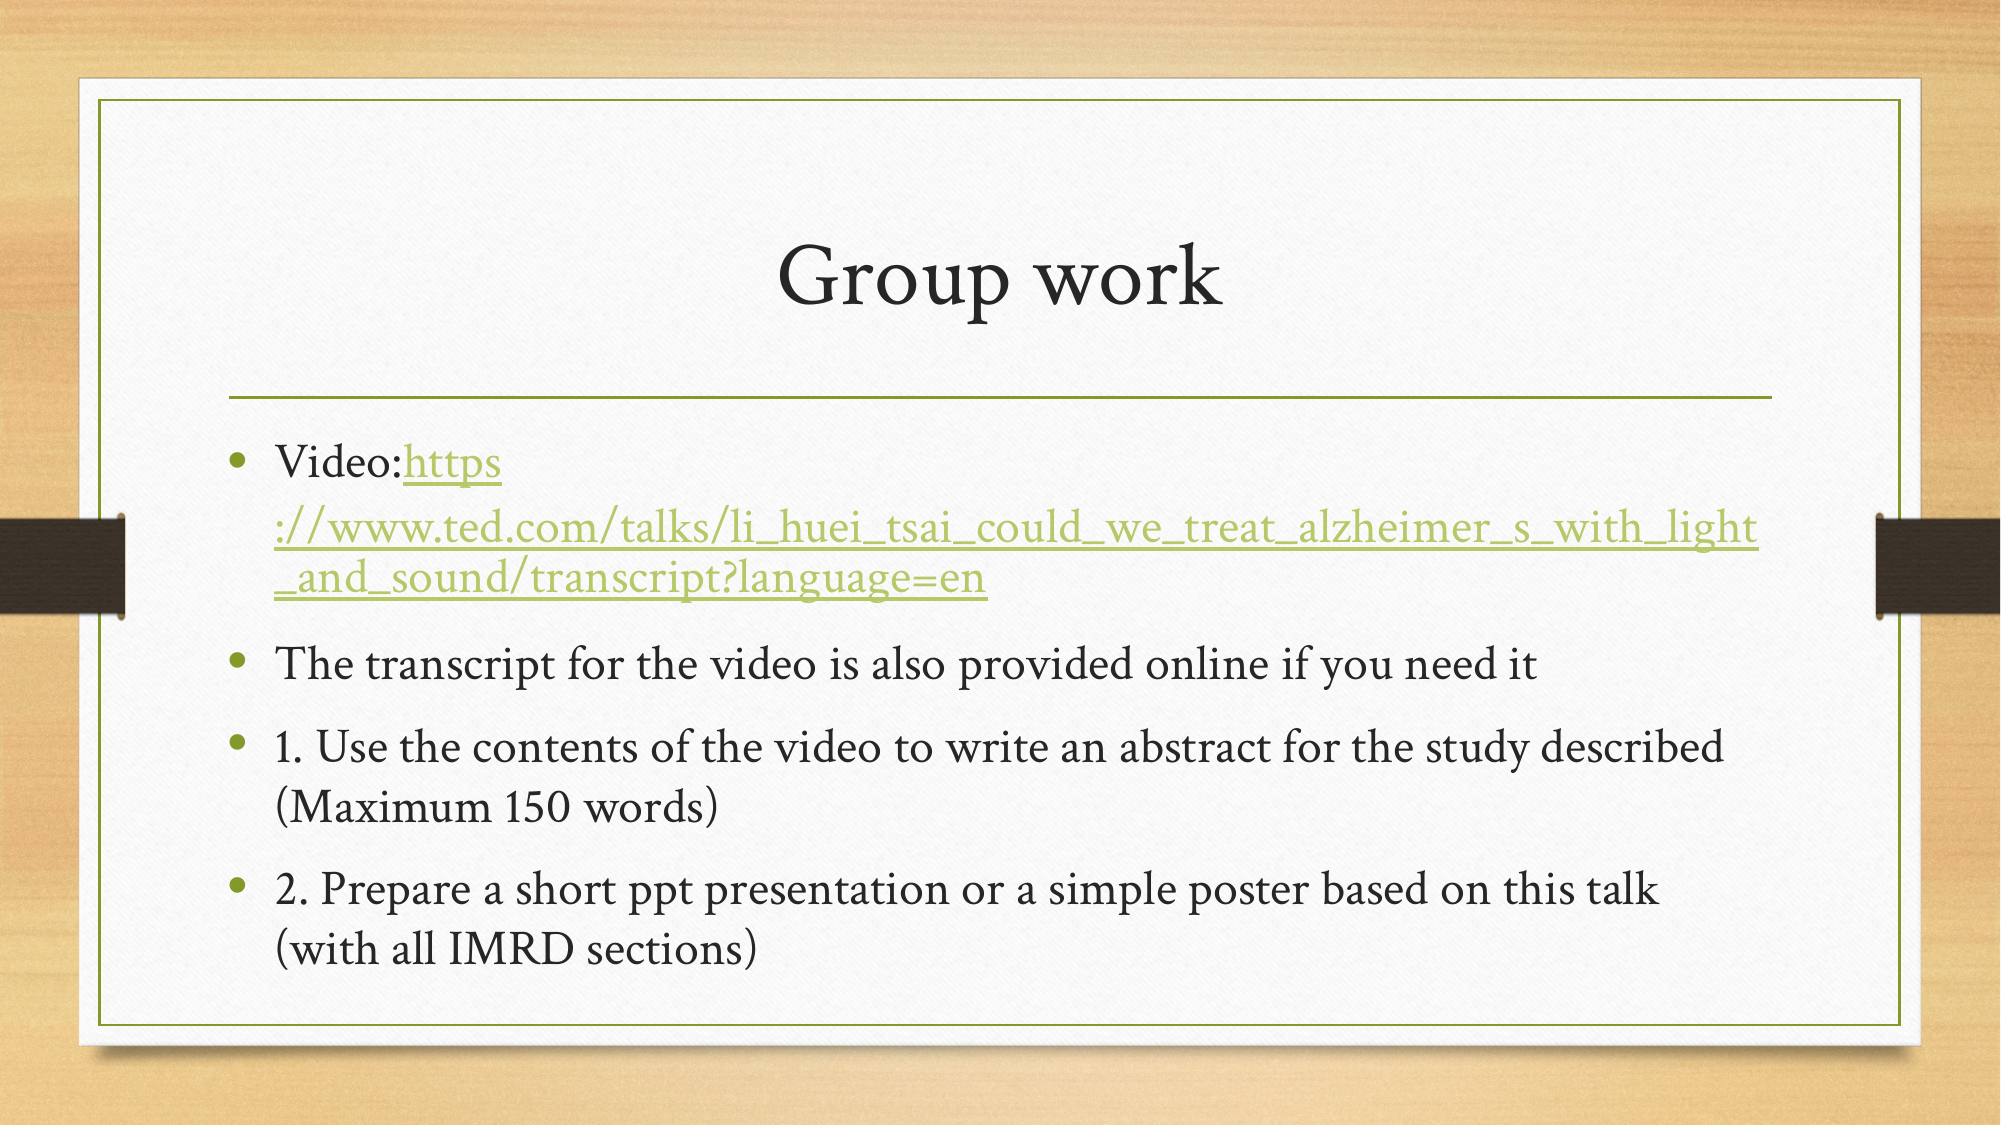

# Group work
Video:https://www.ted.com/talks/li_huei_tsai_could_we_treat_alzheimer_s_with_light_and_sound/transcript?language=en
The transcript for the video is also provided online if you need it
1. Use the contents of the video to write an abstract for the study described (Maximum 150 words)
2. Prepare a short ppt presentation or a simple poster based on this talk (with all IMRD sections)